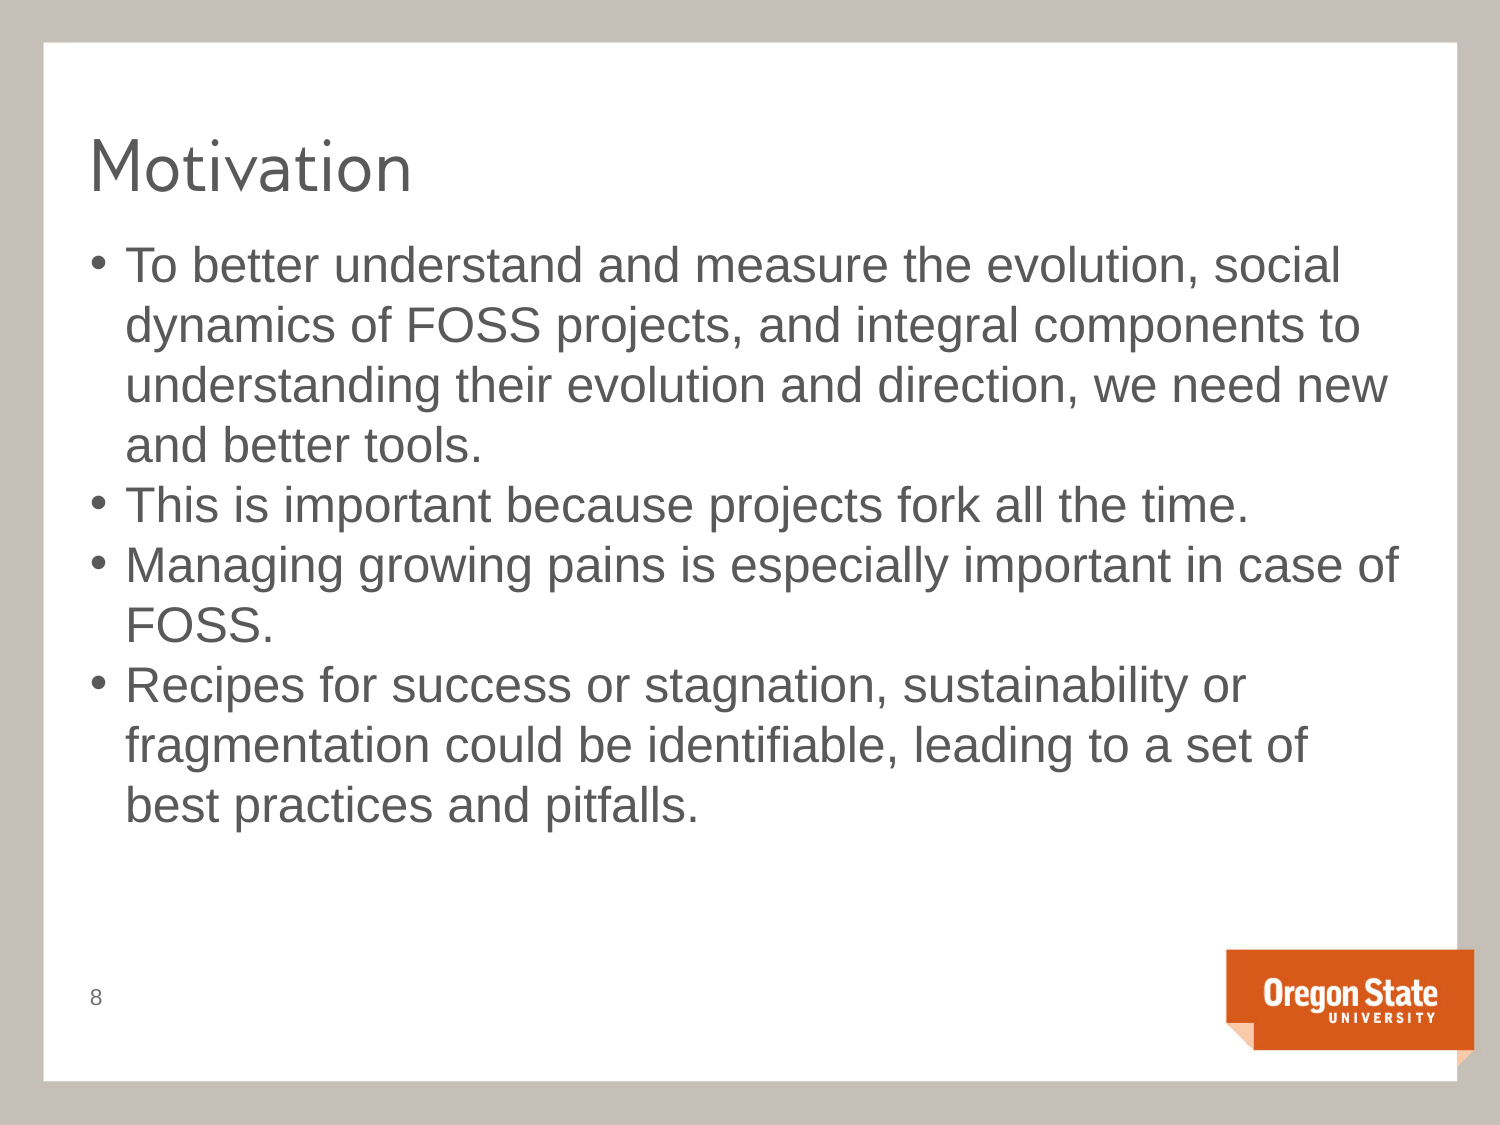

Motivation
To better understand and measure the evolution, social dynamics of FOSS projects, and integral components to understanding their evolution and direction, we need new and better tools.
This is important because projects fork all the time.
Managing growing pains is especially important in case of FOSS.
Recipes for success or stagnation, sustainability or fragmentation could be identifiable, leading to a set of best practices and pitfalls.

8